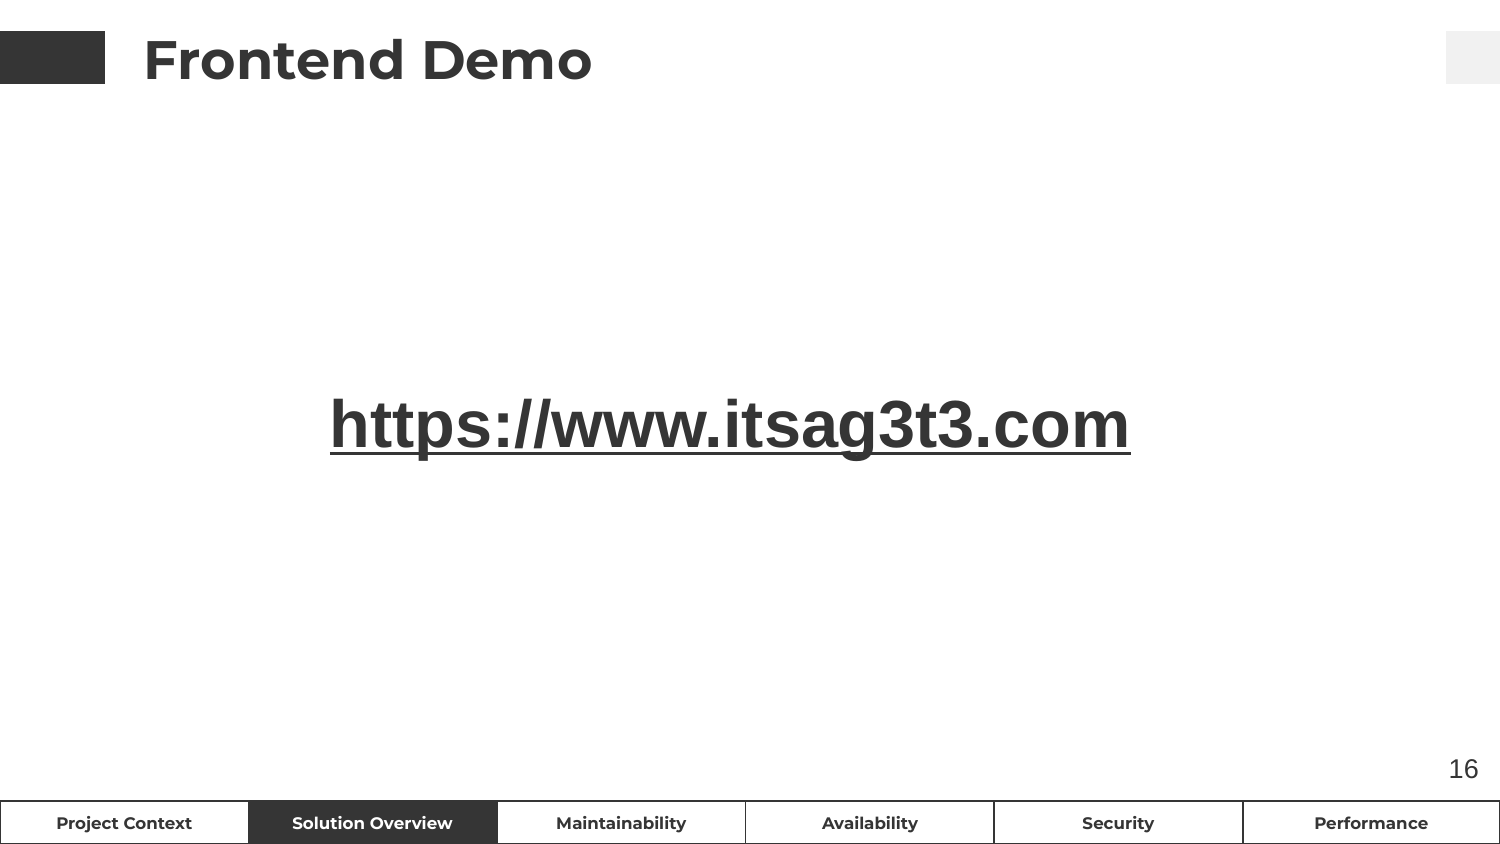

Frontend Demo

https://www.itsag3t3.com
16
Project Context
Solution Overview
Maintainability
Availability
Security
Performance